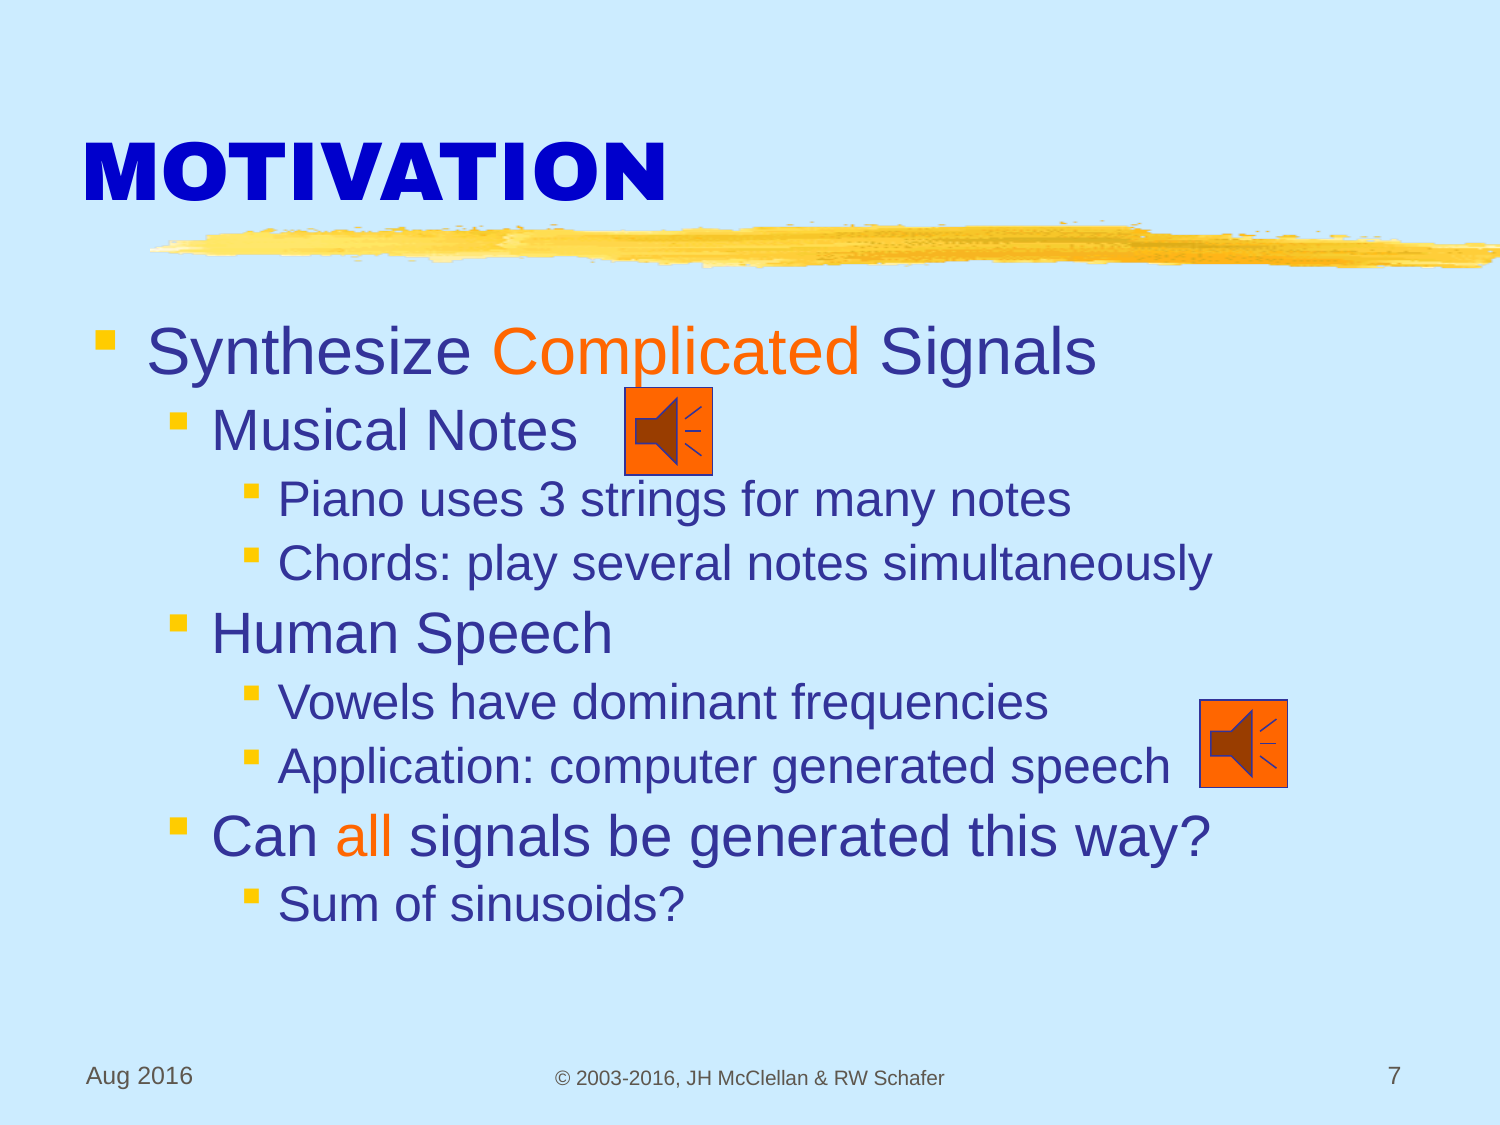

# MOTIVATION
Synthesize Complicated Signals
Musical Notes
Piano uses 3 strings for many notes
Chords: play several notes simultaneously
Human Speech
Vowels have dominant frequencies
Application: computer generated speech
Can all signals be generated this way?
Sum of sinusoids?

Aug 2016
© 2003-2016, JH McClellan & RW Schafer
7